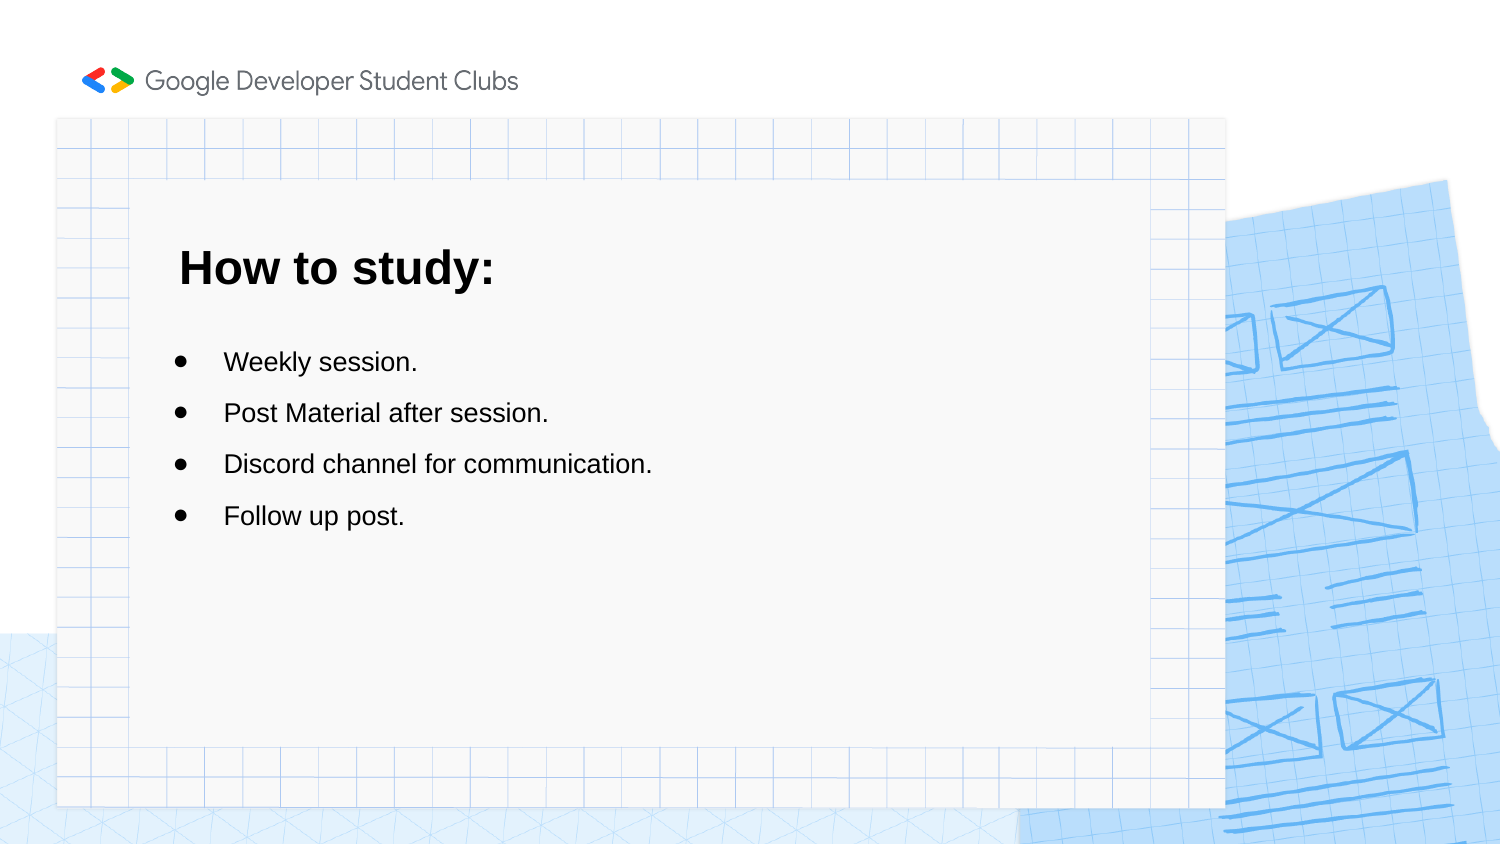

# How to study:

Weekly session.
Post Material after session.
Discord channel for communication.
Follow up post.